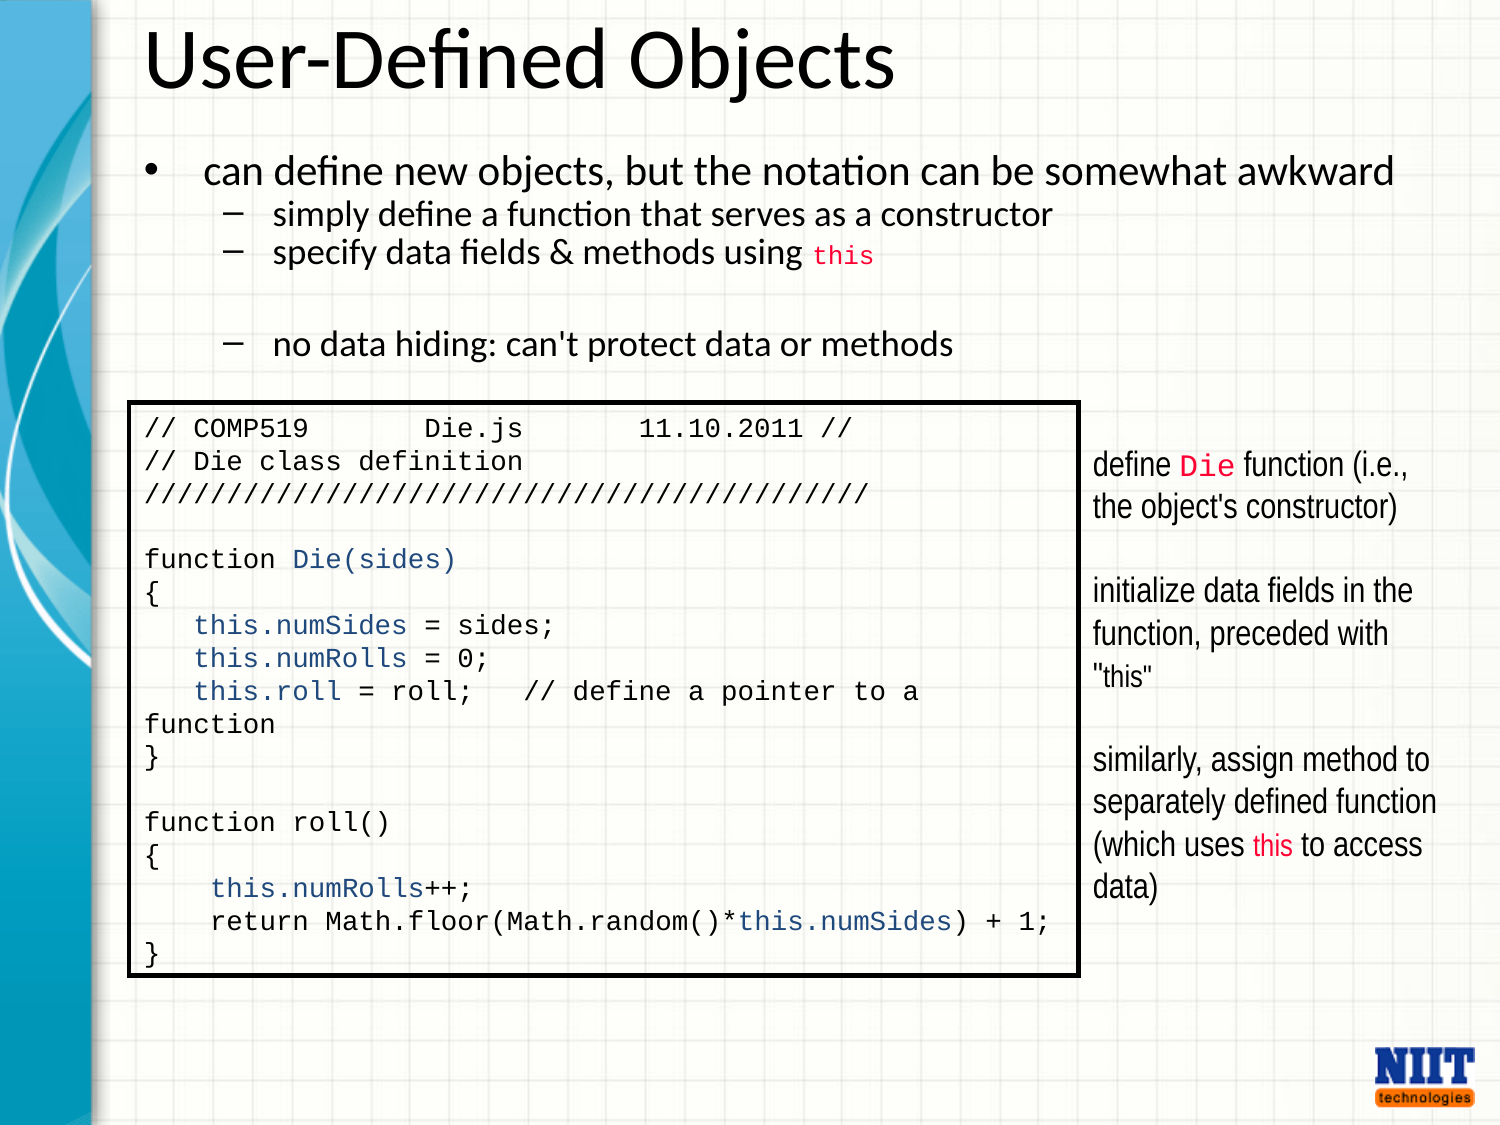

# User-Defined Objects
can define new objects, but the notation can be somewhat awkward
simply define a function that serves as a constructor
specify data fields & methods using this

no data hiding: can't protect data or methods
// COMP519       Die.js       11.10.2011 //
// Die class definition
////////////////////////////////////////////

function Die(sides)
{
   this.numSides = sides;
   this.numRolls = 0;
   this.roll = roll;   // define a pointer to a function
}

function roll()
{
    this.numRolls++;
    return Math.floor(Math.random()*this.numSides) + 1;
}
define Die function (i.e., the object's constructor)

initialize data fields in the function, preceded with "this"

similarly, assign method to separately defined function (which uses this to access data)